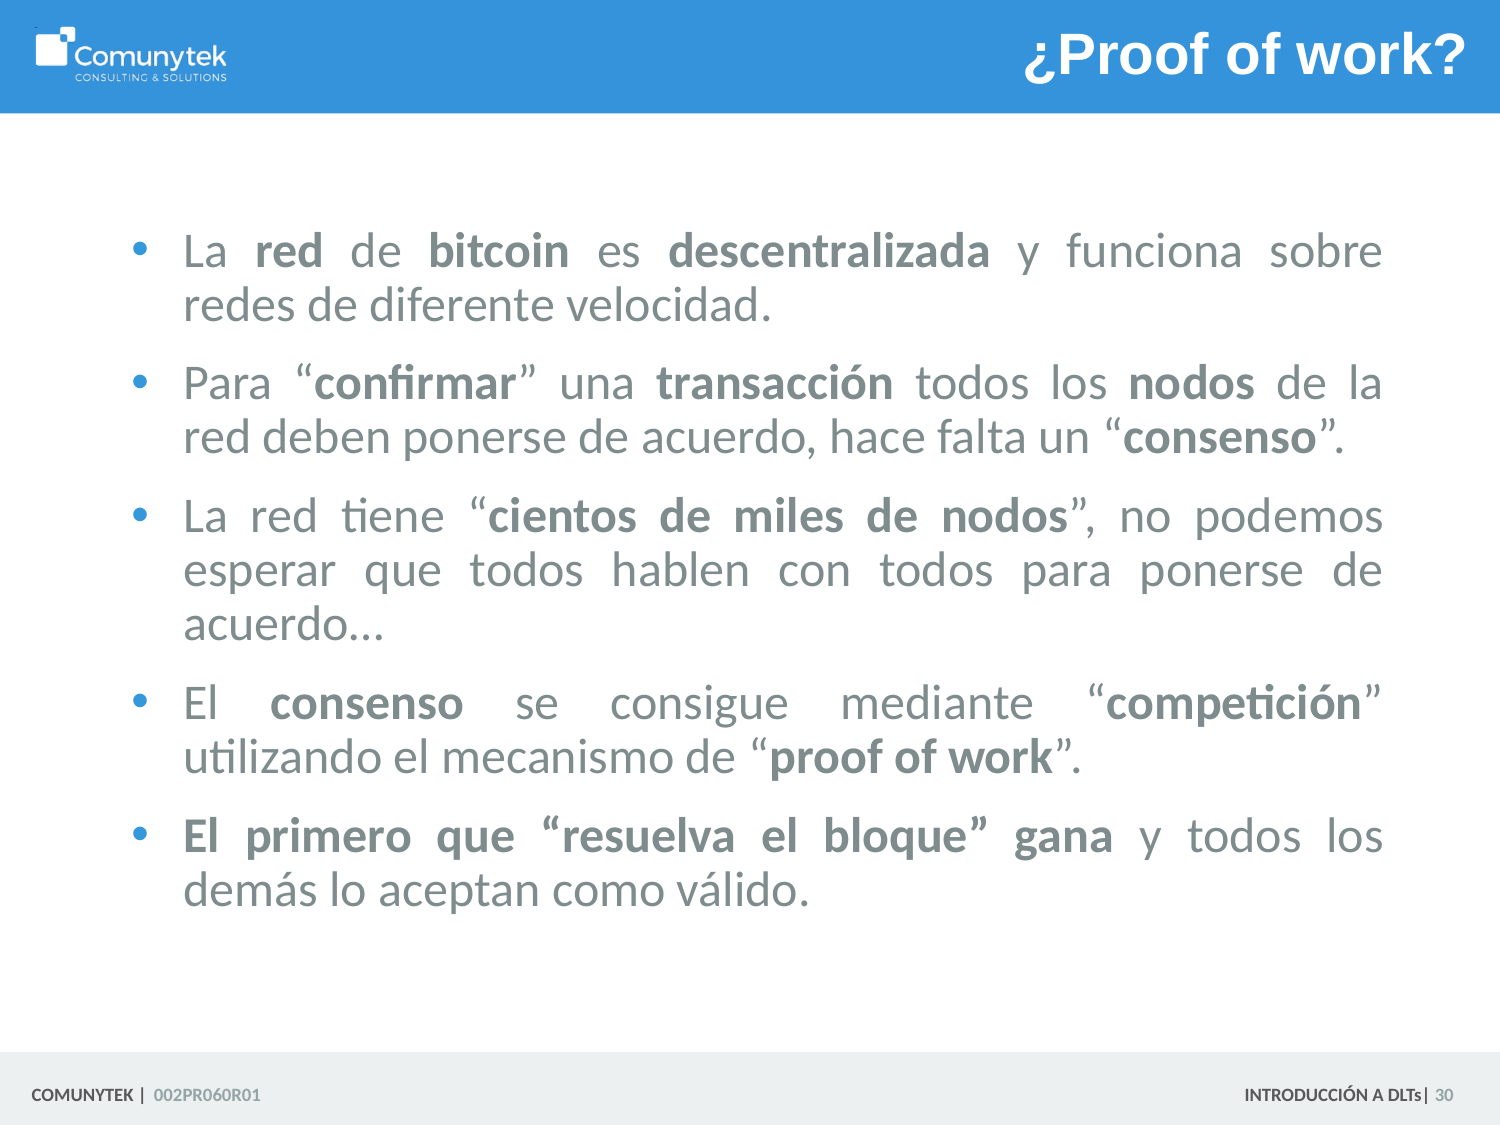

# ¿Proof of work?
La red de bitcoin es descentralizada y funciona sobre redes de diferente velocidad.
Para “confirmar” una transacción todos los nodos de la red deben ponerse de acuerdo, hace falta un “consenso”.
La red tiene “cientos de miles de nodos”, no podemos esperar que todos hablen con todos para ponerse de acuerdo…
El consenso se consigue mediante “competición” utilizando el mecanismo de “proof of work”.
El primero que “resuelva el bloque” gana y todos los demás lo aceptan como válido.

 30